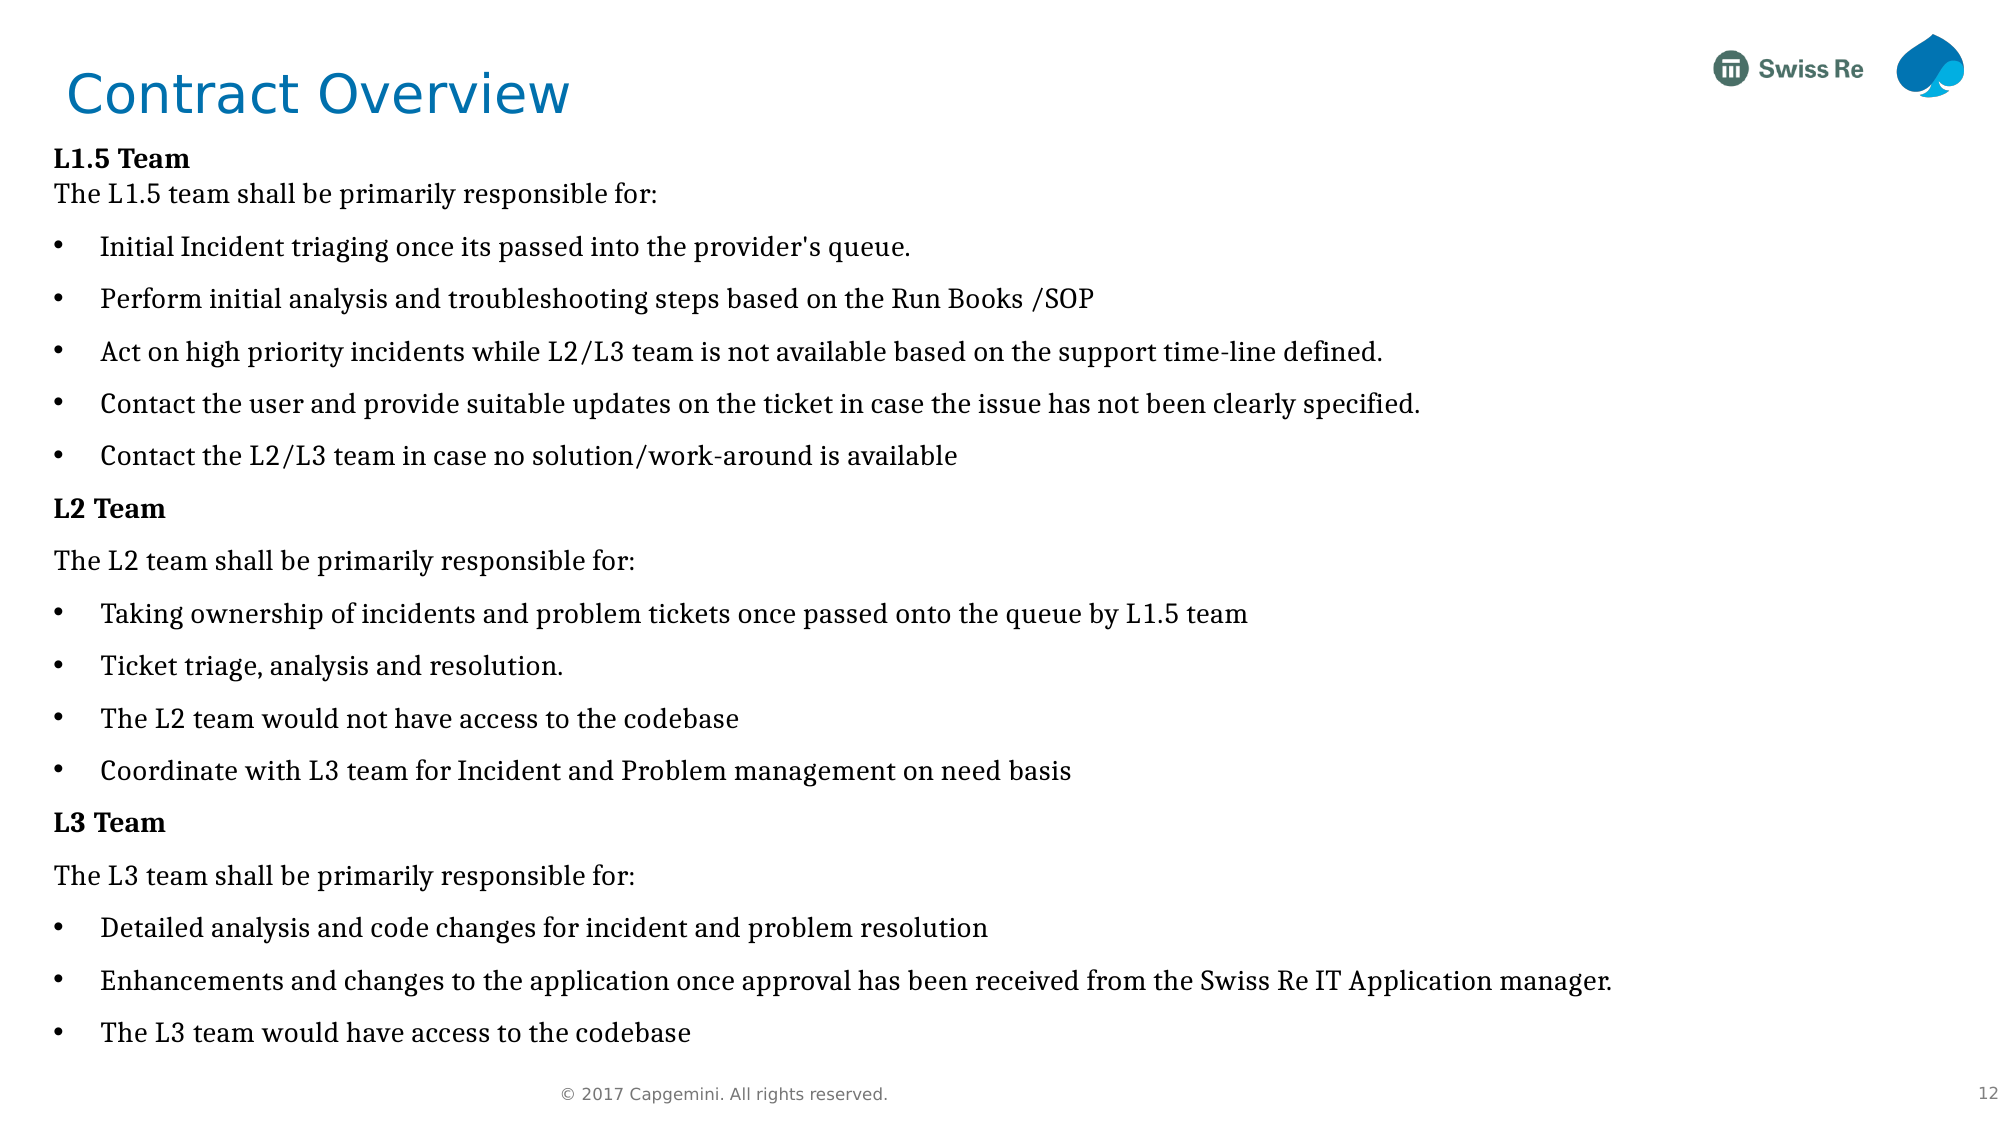

# Contract Overview
L1.5 Team
The L1.5 team shall be primarily responsible for:
Initial Incident triaging once its passed into the provider's queue.
Perform initial analysis and troubleshooting steps based on the Run Books /SOP
Act on high priority incidents while L2/L3 team is not available based on the support time-line defined.
Contact the user and provide suitable updates on the ticket in case the issue has not been clearly specified.
Contact the L2/L3 team in case no solution/work-around is available
L2 Team
The L2 team shall be primarily responsible for:
Taking ownership of incidents and problem tickets once passed onto the queue by L1.5 team
Ticket triage, analysis and resolution.
The L2 team would not have access to the codebase
Coordinate with L3 team for Incident and Problem management on need basis
L3 Team
The L3 team shall be primarily responsible for:
Detailed analysis and code changes for incident and problem resolution
Enhancements and changes to the application once approval has been received from the Swiss Re IT Application manager.
The L3 team would have access to the codebase